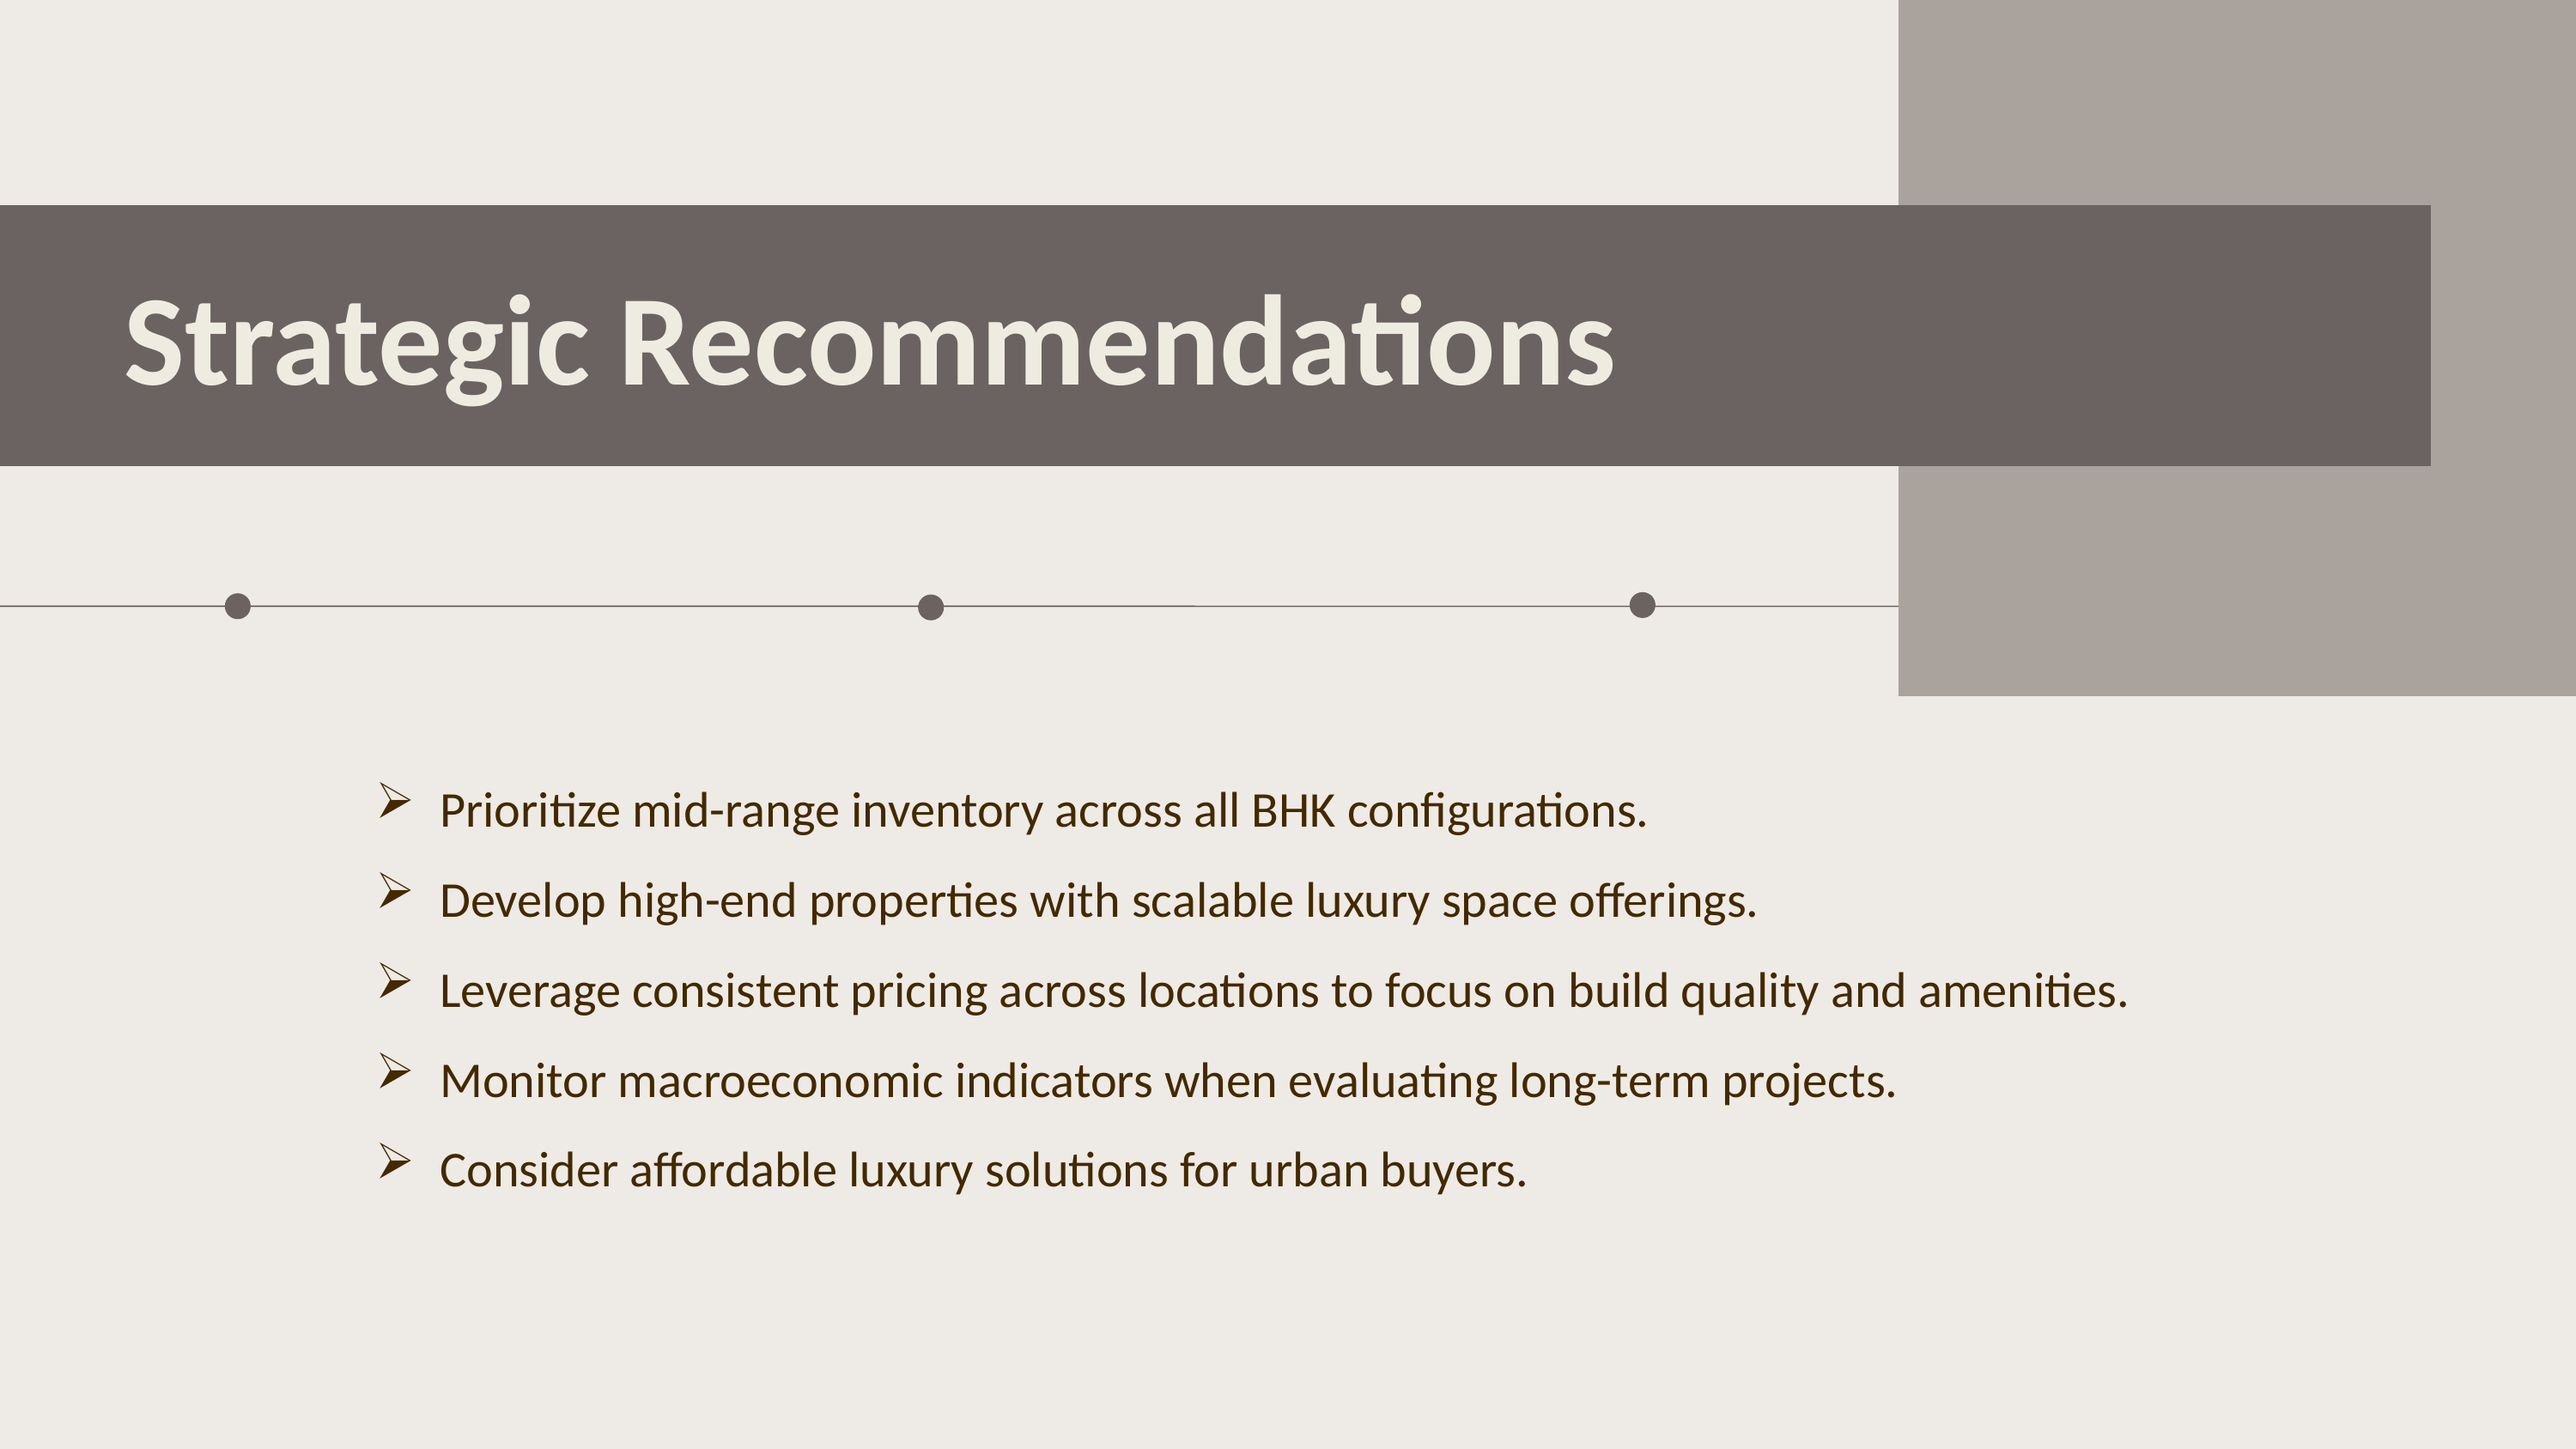

Strategic Recommendations

Prioritize mid-range inventory across all BHK configurations.
Develop high-end properties with scalable luxury space offerings.
Leverage consistent pricing across locations to focus on build quality and amenities.
Monitor macroeconomic indicators when evaluating long-term projects.
Consider affordable luxury solutions for urban buyers.